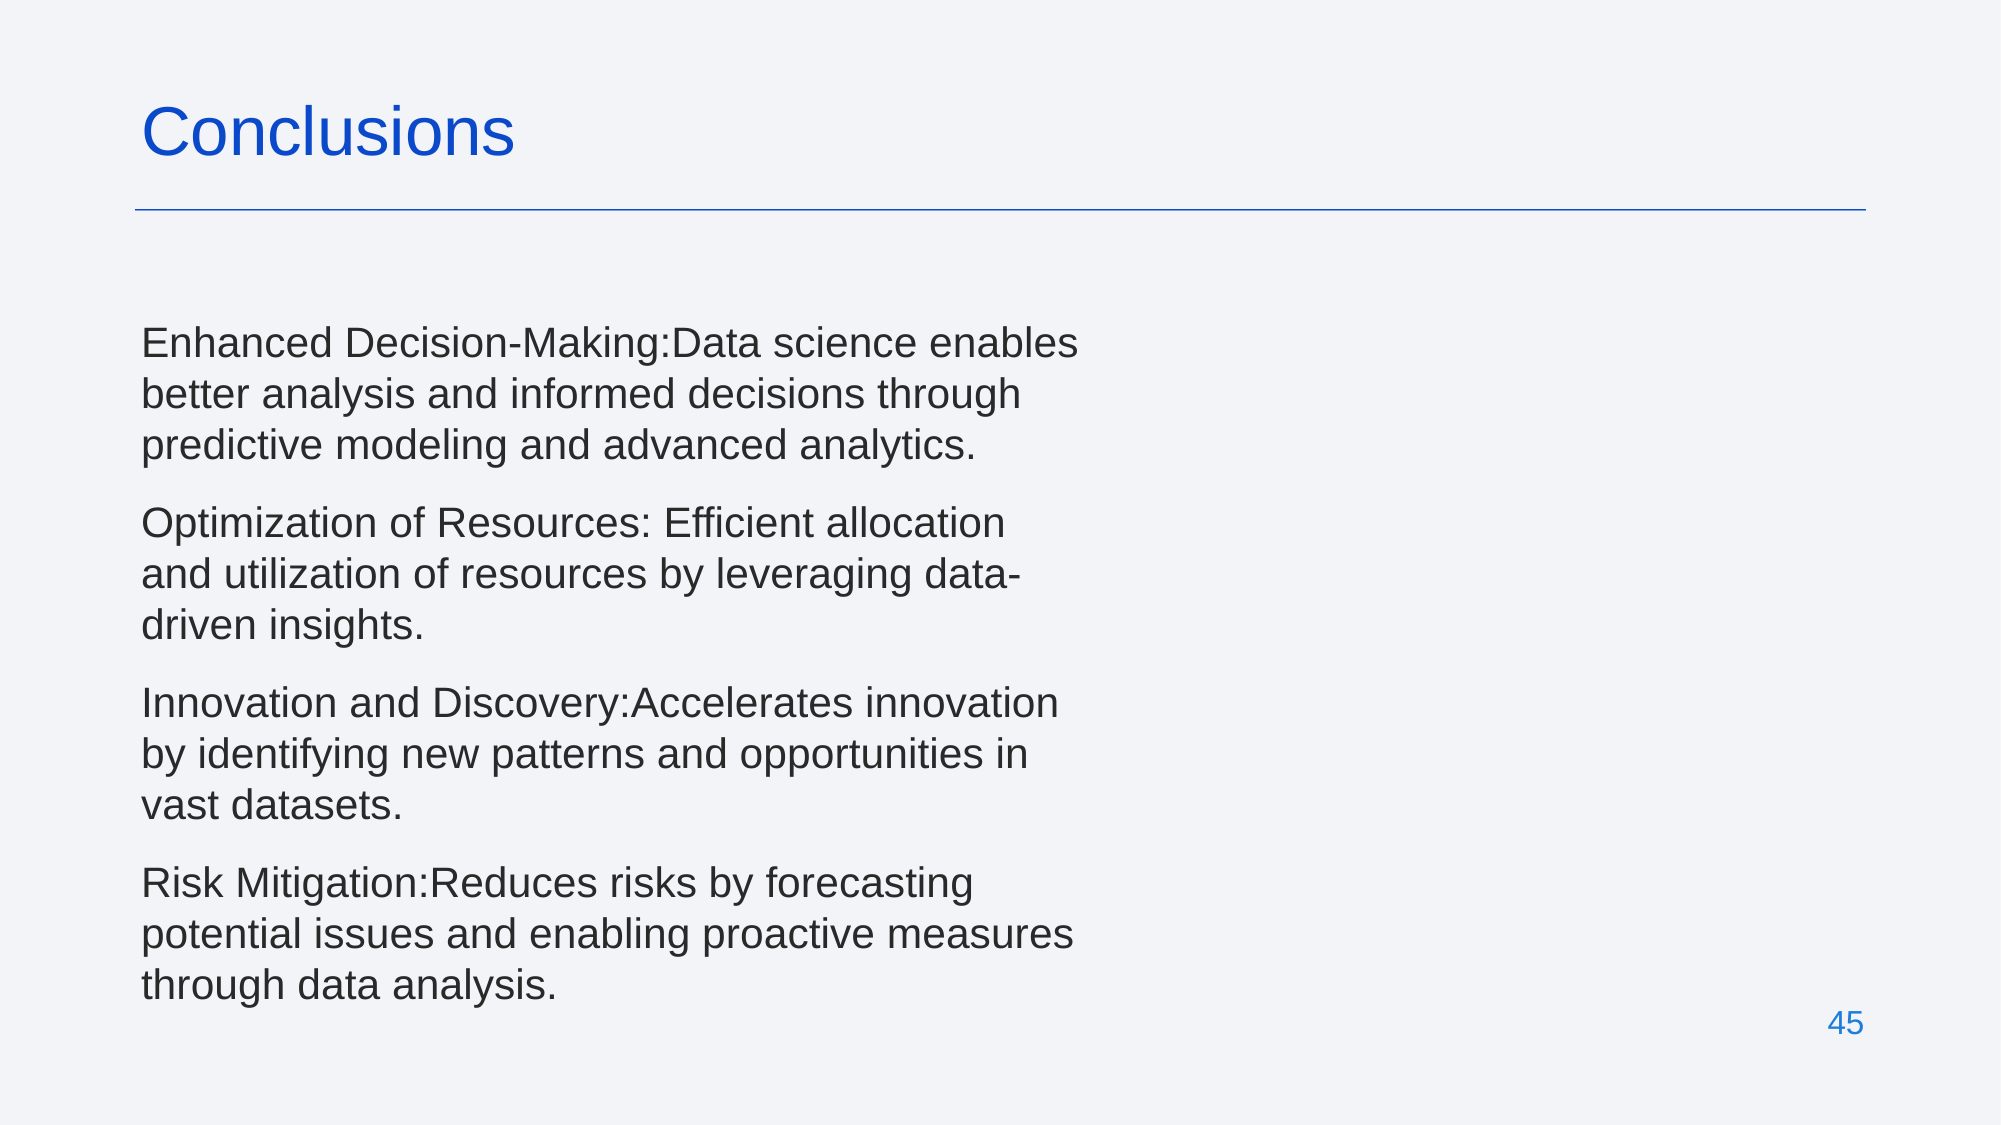

Conclusions
Enhanced Decision-Making:Data science enables better analysis and informed decisions through predictive modeling and advanced analytics.
Optimization of Resources: Efficient allocation and utilization of resources by leveraging data-driven insights.
Innovation and Discovery:Accelerates innovation by identifying new patterns and opportunities in vast datasets.
Risk Mitigation:Reduces risks by forecasting potential issues and enabling proactive measures through data analysis.
45